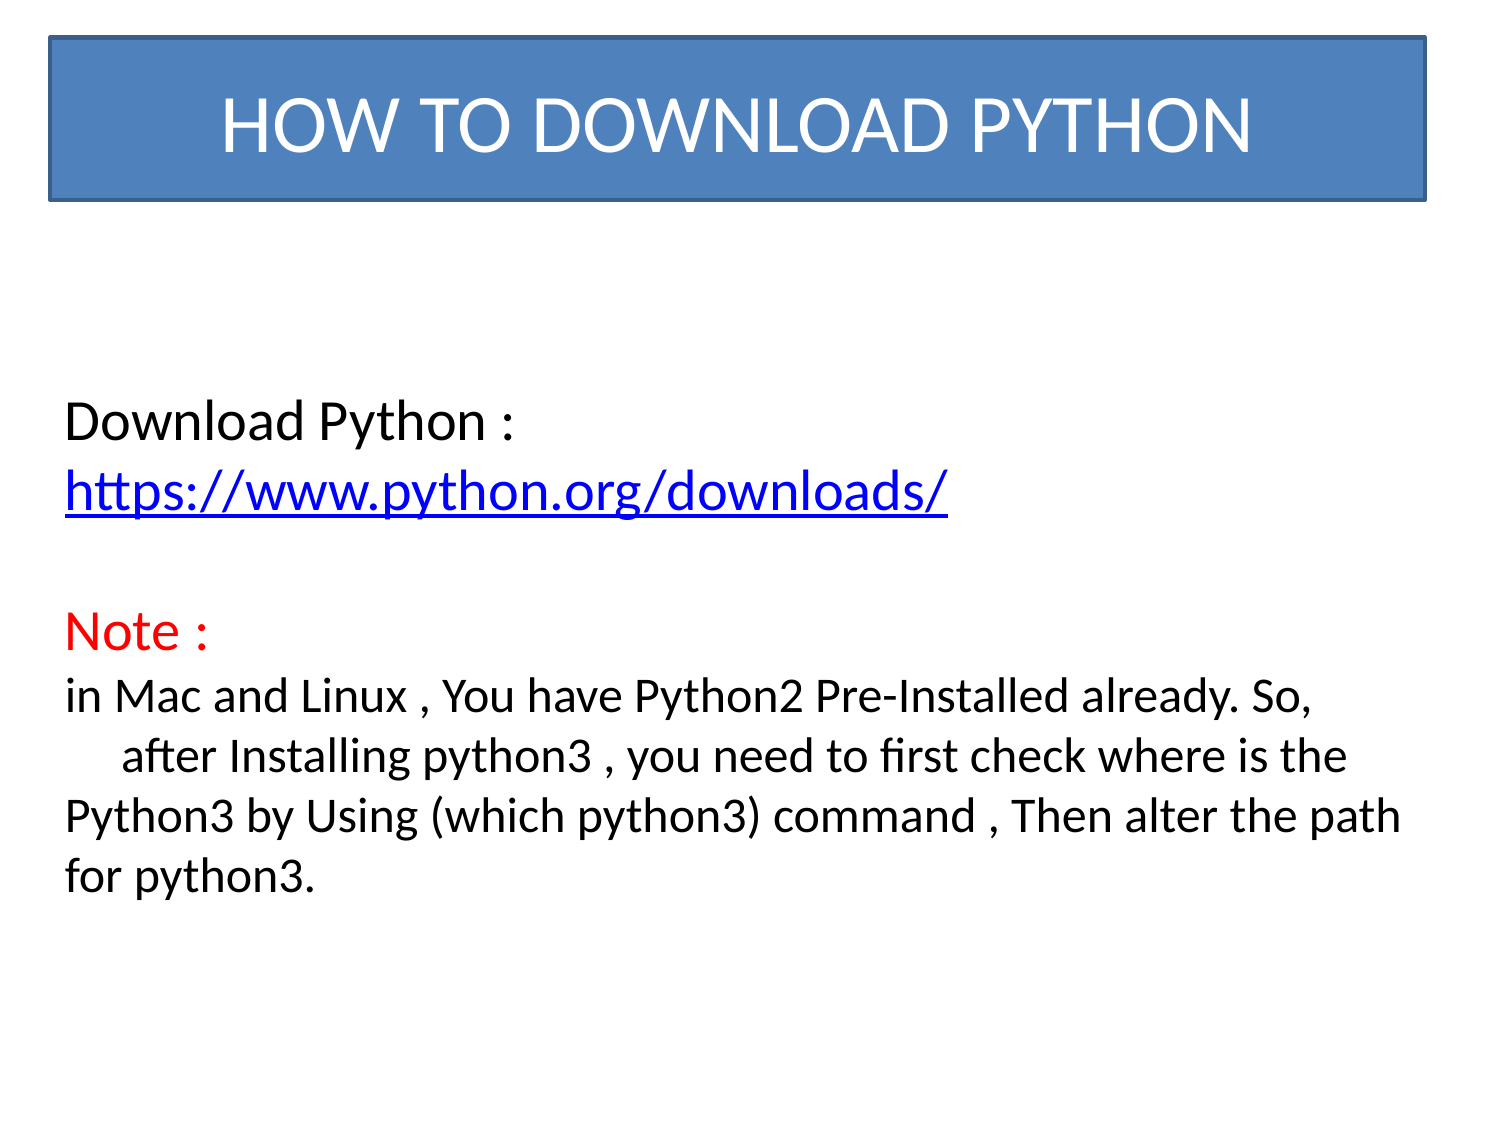

HOW TO DOWNLOAD PYTHON
Download Python :
https://www.python.org/downloads/

Note :
in Mac and Linux , You have Python2 Pre-Installed already. So,                after Installing python3 , you need to first check where is the Python3 by Using (which python3) command , Then alter the path for python3.